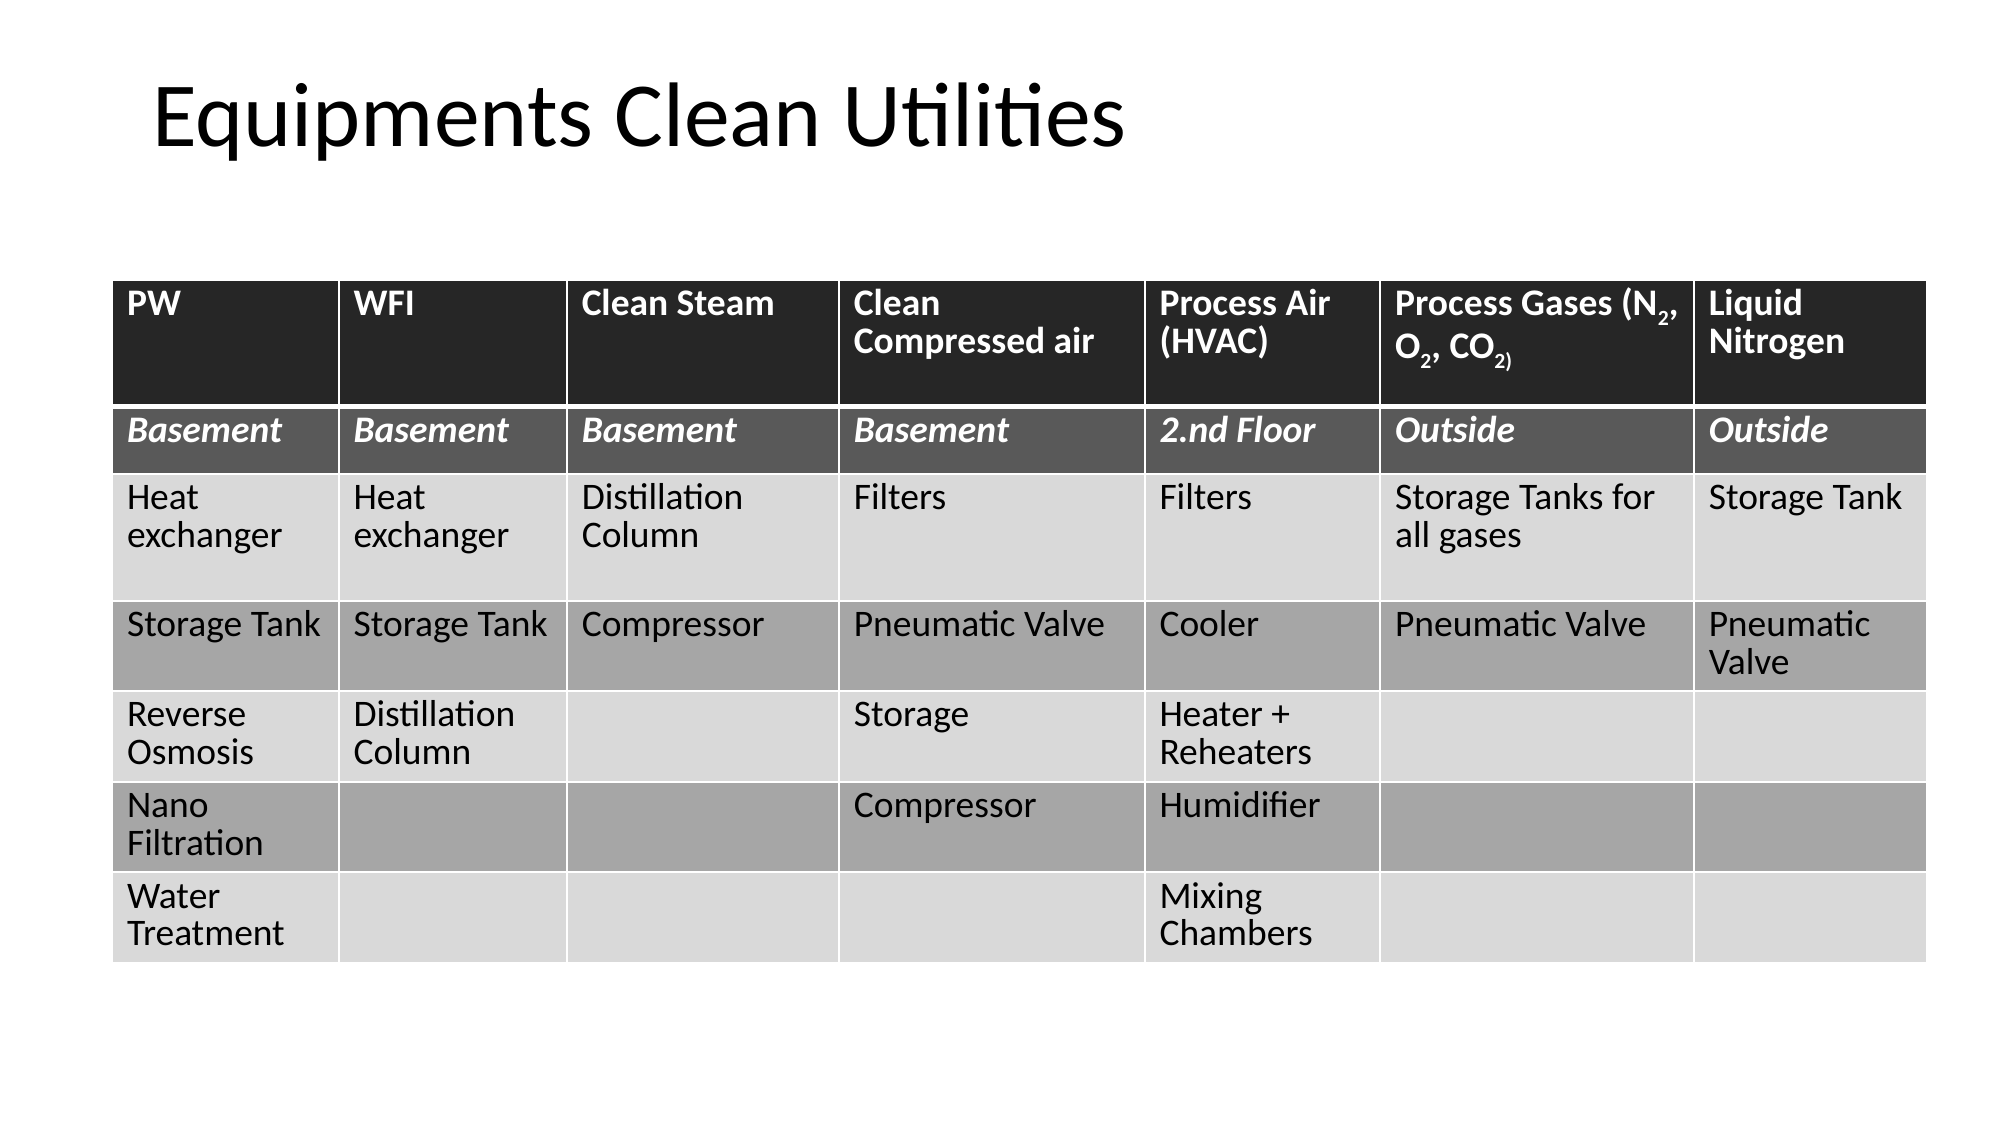

Equipments Clean Utilities
| PW | WFI | Clean Steam | Clean Compressed air | Process Air (HVAC) | Process Gases (N2, O2, CO2) | Liquid Nitrogen |
| --- | --- | --- | --- | --- | --- | --- |
| Basement | Basement | Basement | Basement | 2.nd Floor | Outside | Outside |
| Heat exchanger | Heat exchanger | Distillation Column | Filters | Filters | Storage Tanks for all gases | Storage Tank |
| Storage Tank | Storage Tank | Compressor | Pneumatic Valve | Cooler | Pneumatic Valve | Pneumatic Valve |
| Reverse Osmosis | Distillation Column |  | Storage | Heater + Reheaters |  |  |
| Nano Filtration |  |  | Compressor | Humidifier |  |  |
| Water Treatment |  |  |  | Mixing Chambers |  |  |